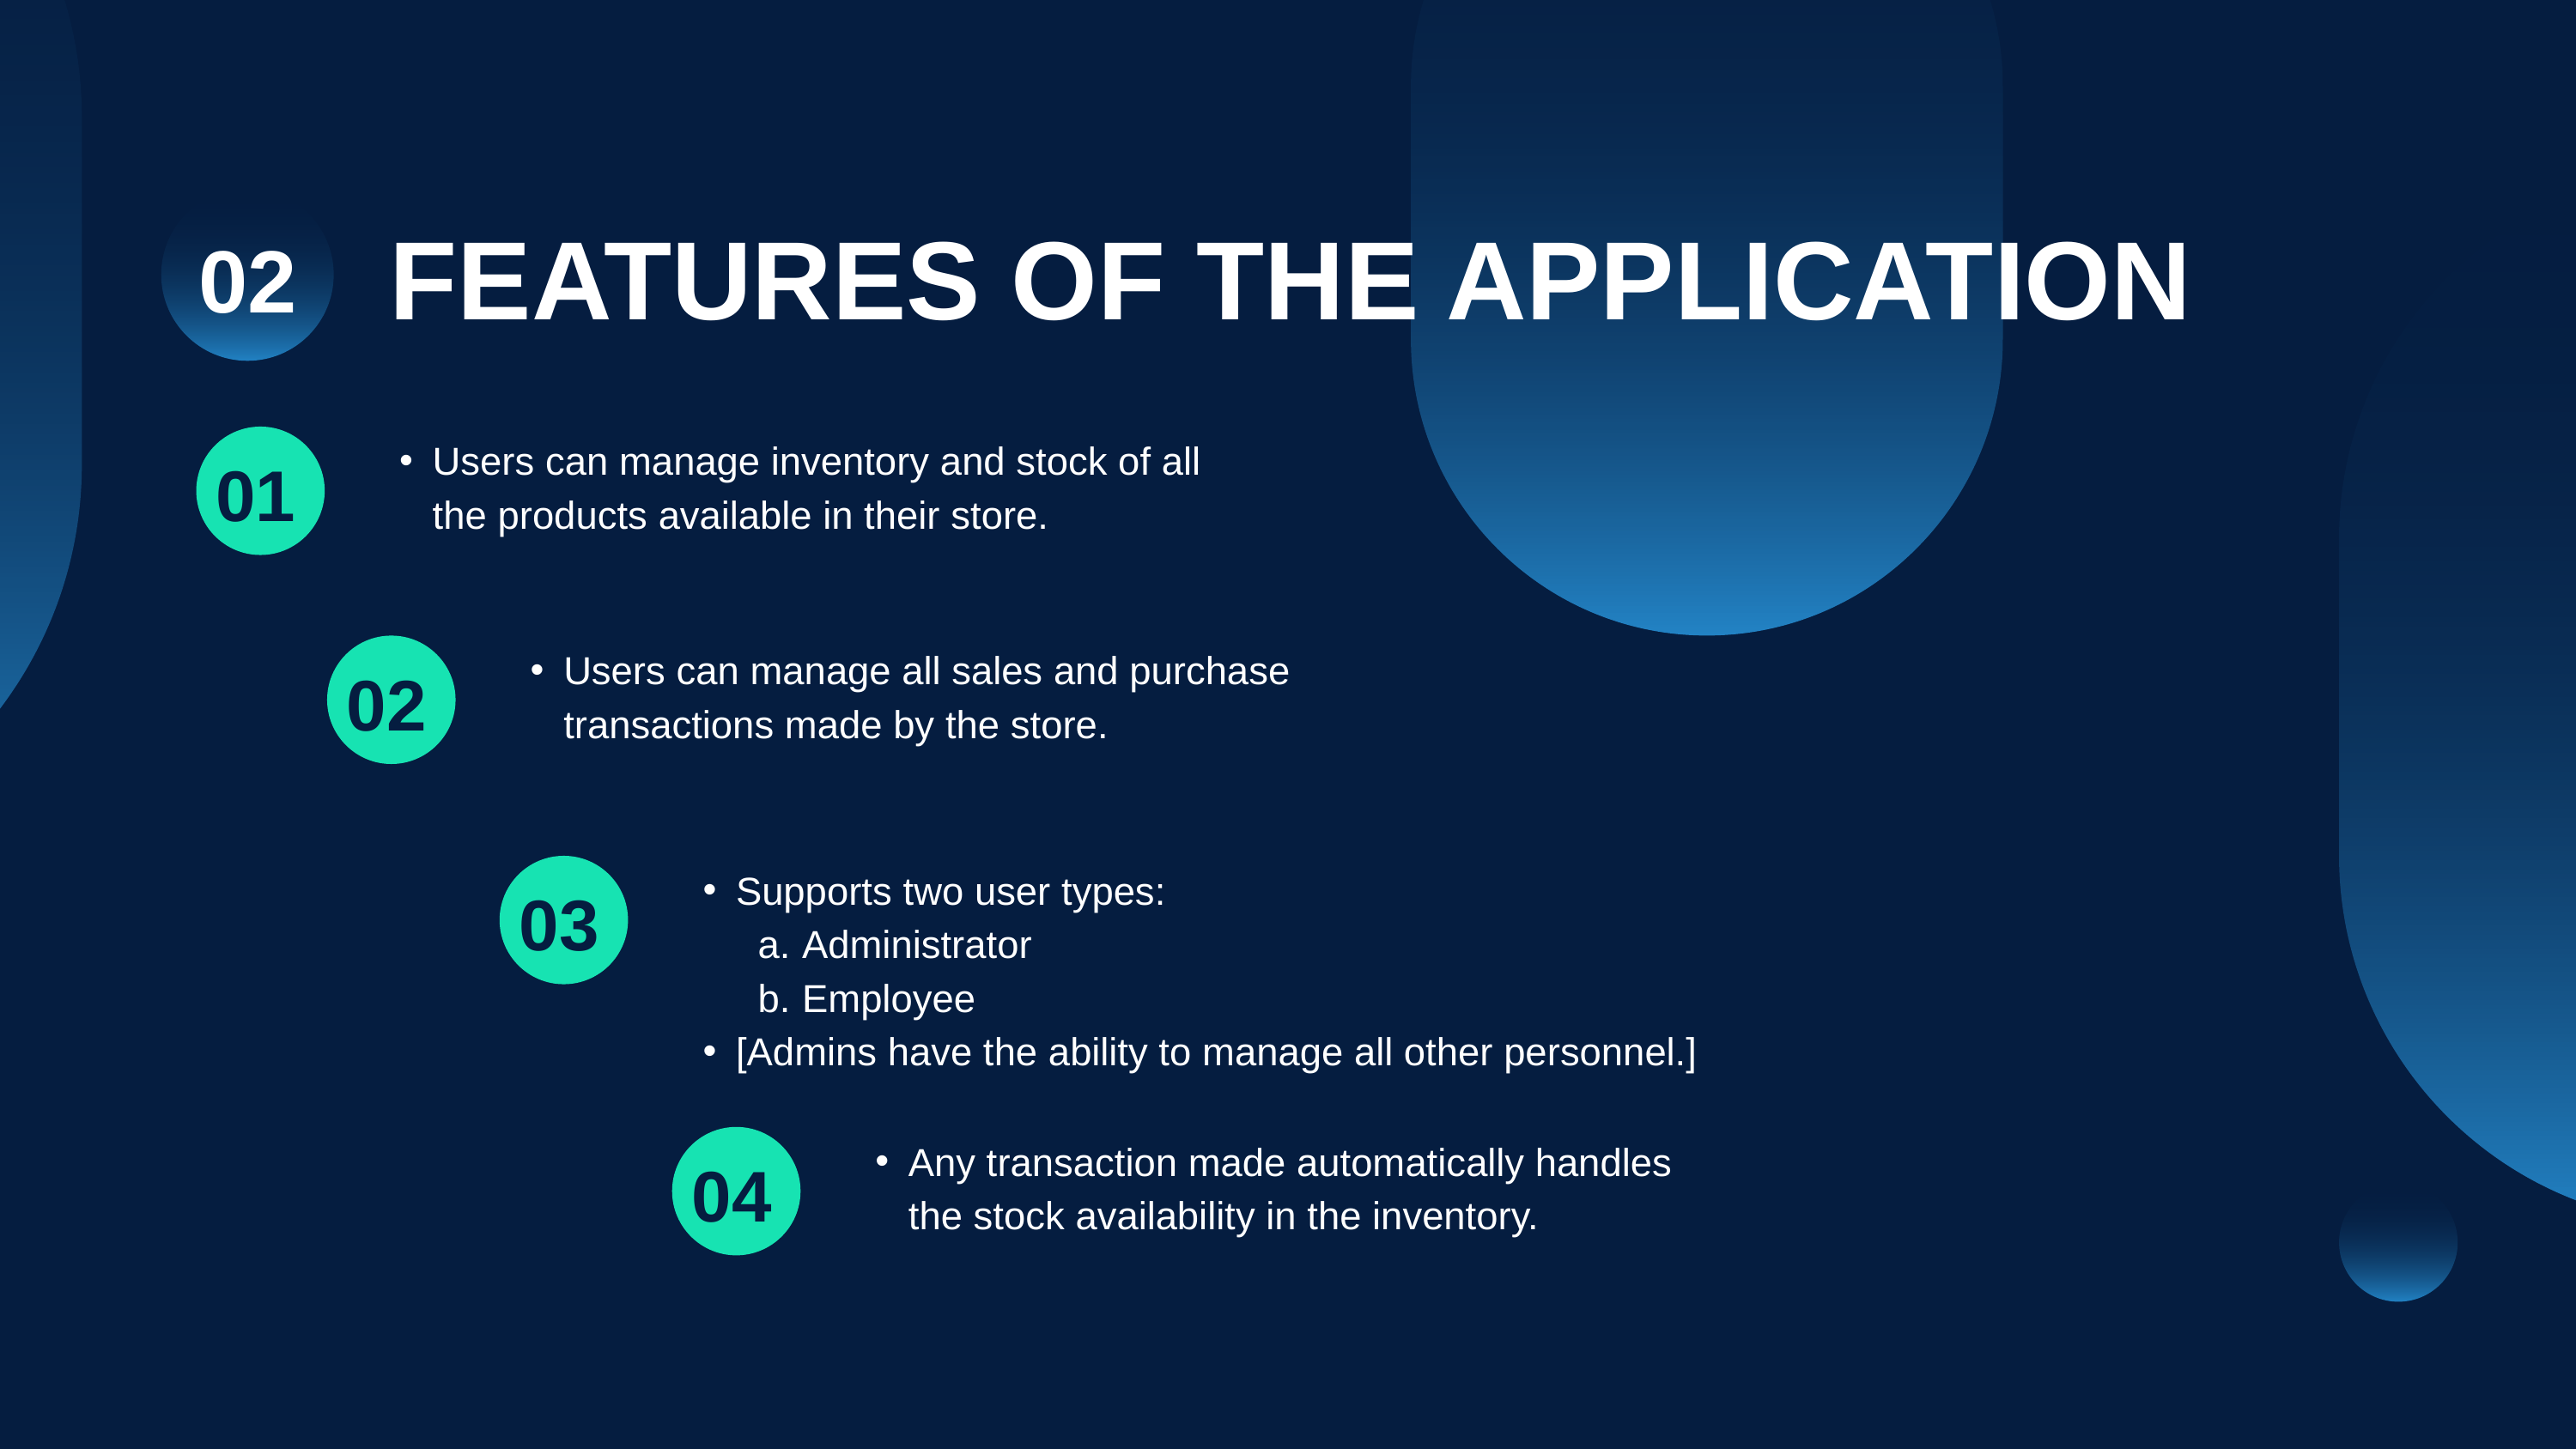

FEATURES OF THE APPLICATION

02

Users can manage inventory and stock of all the products available in their store.

01

Users can manage all sales and purchase transactions made by the store.

02

Supports two user types:
Administrator
Employee
[Admins have the ability to manage all other personnel.]

03

Any transaction made automatically handles the stock availability in the inventory.

04